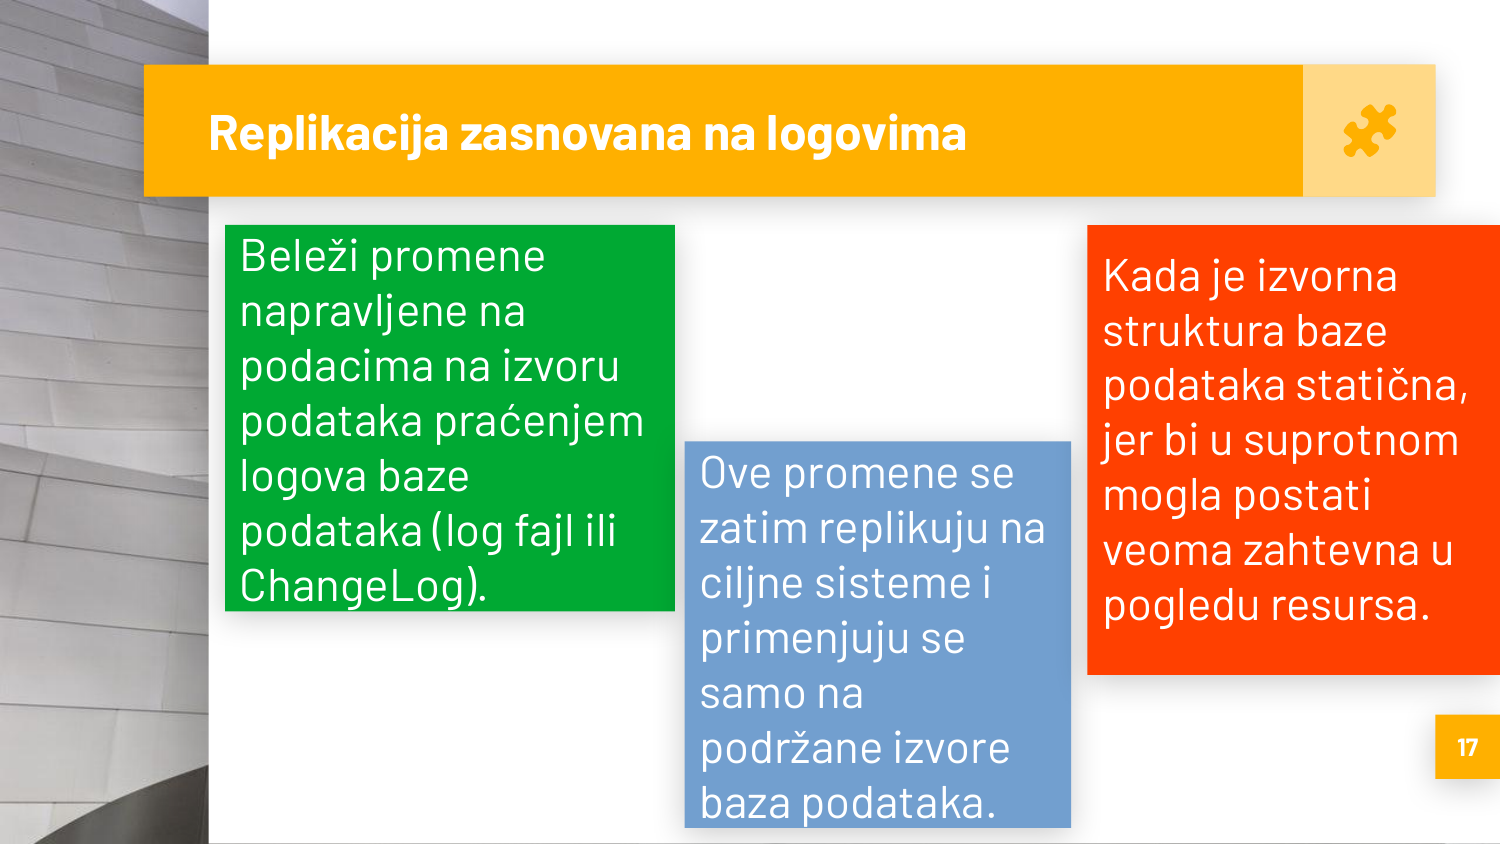

Replikacija zasnovana na logovima

Beleži promene napravljene na podacima na izvoru podataka praćenjem logova baze podataka (log fajl ili ChangeLog).

Kada je izvorna struktura baze podataka statična, jer bi u suprotnom mogla postati veoma zahtevna u pogledu resursa.

Ove promene se zatim replikuju na ciljne sisteme i primenjuju se samo na podržane izvore baza podataka.
17